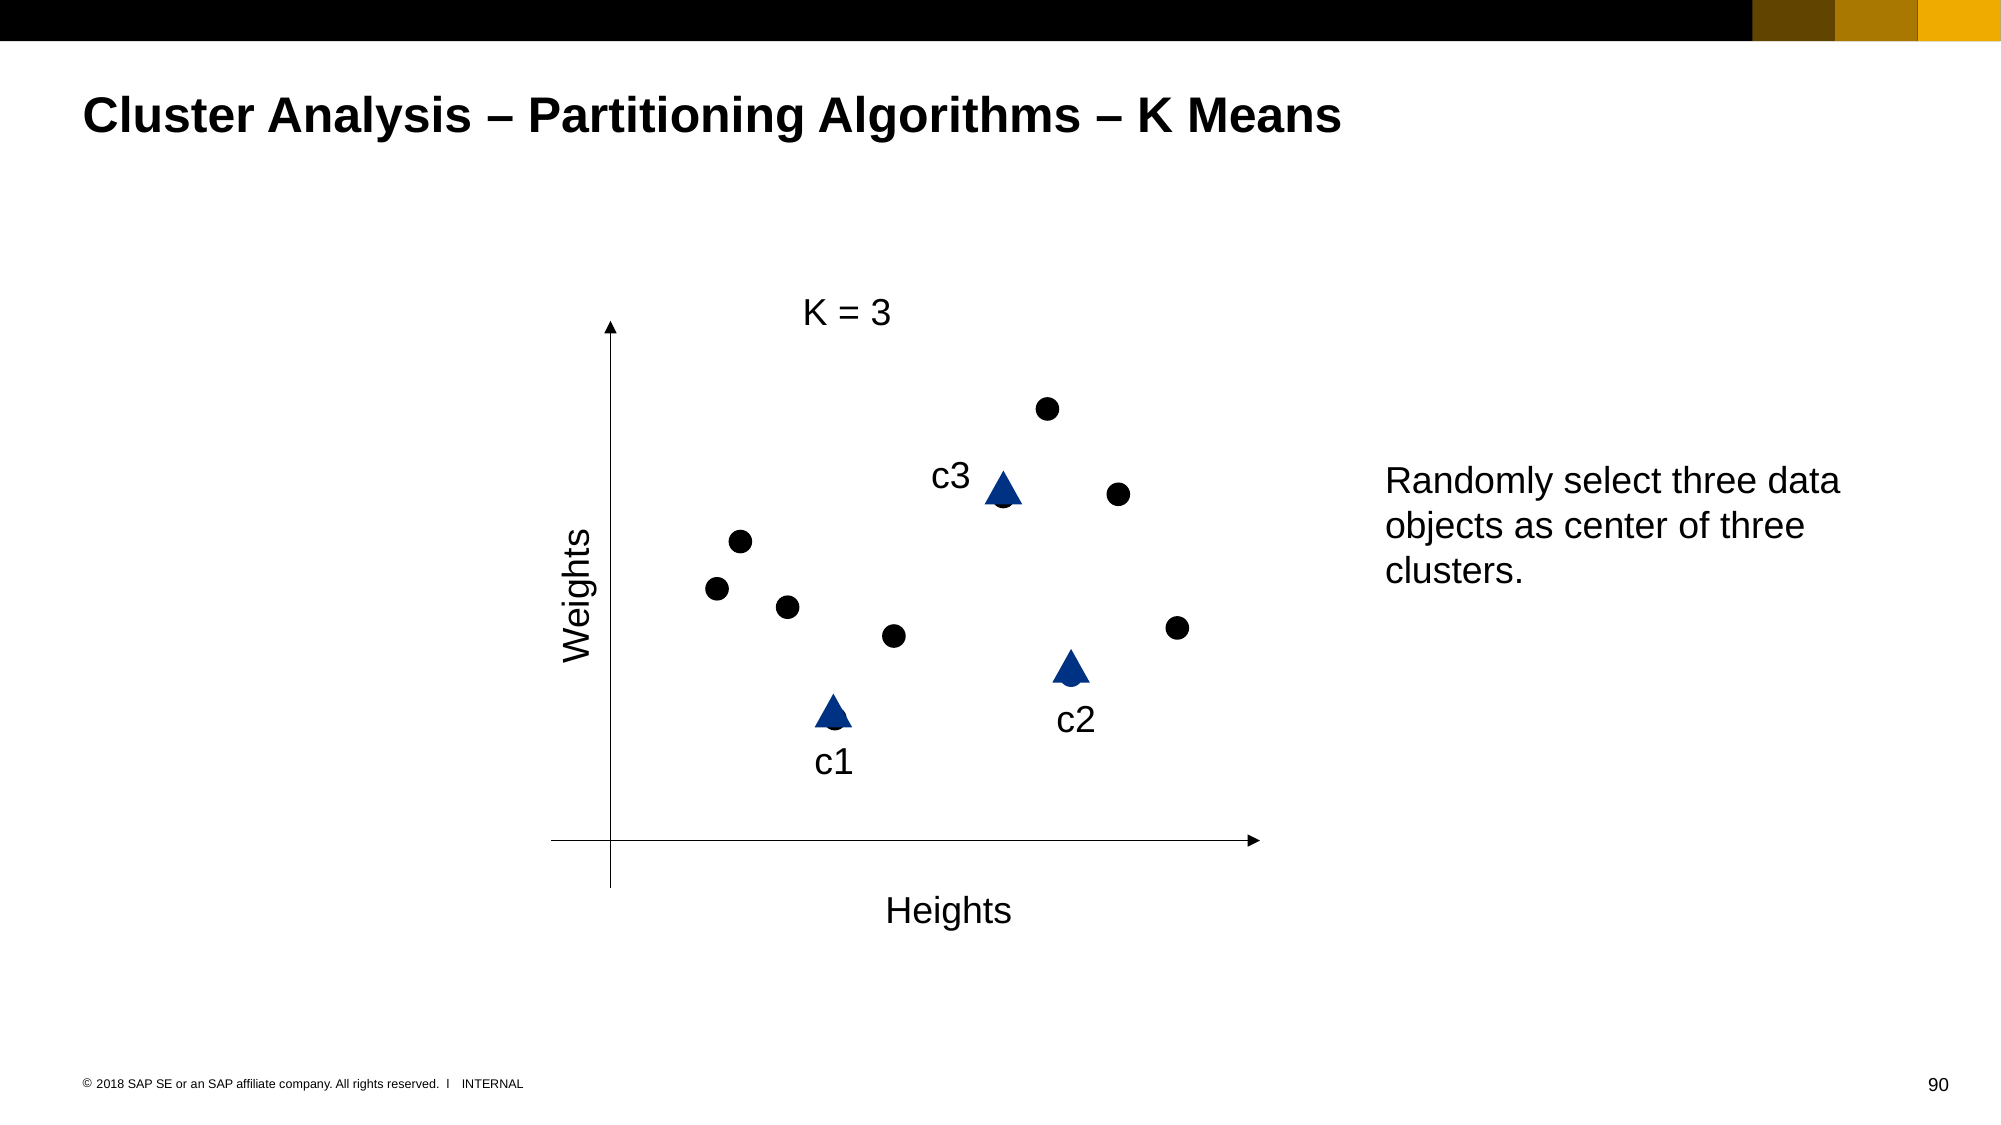

# Cluster Analysis – Partitioning Algorithms – K Means
K = 3

c3
Randomly select three data objects as center of three clusters.

Weights

c2

c1
Heights